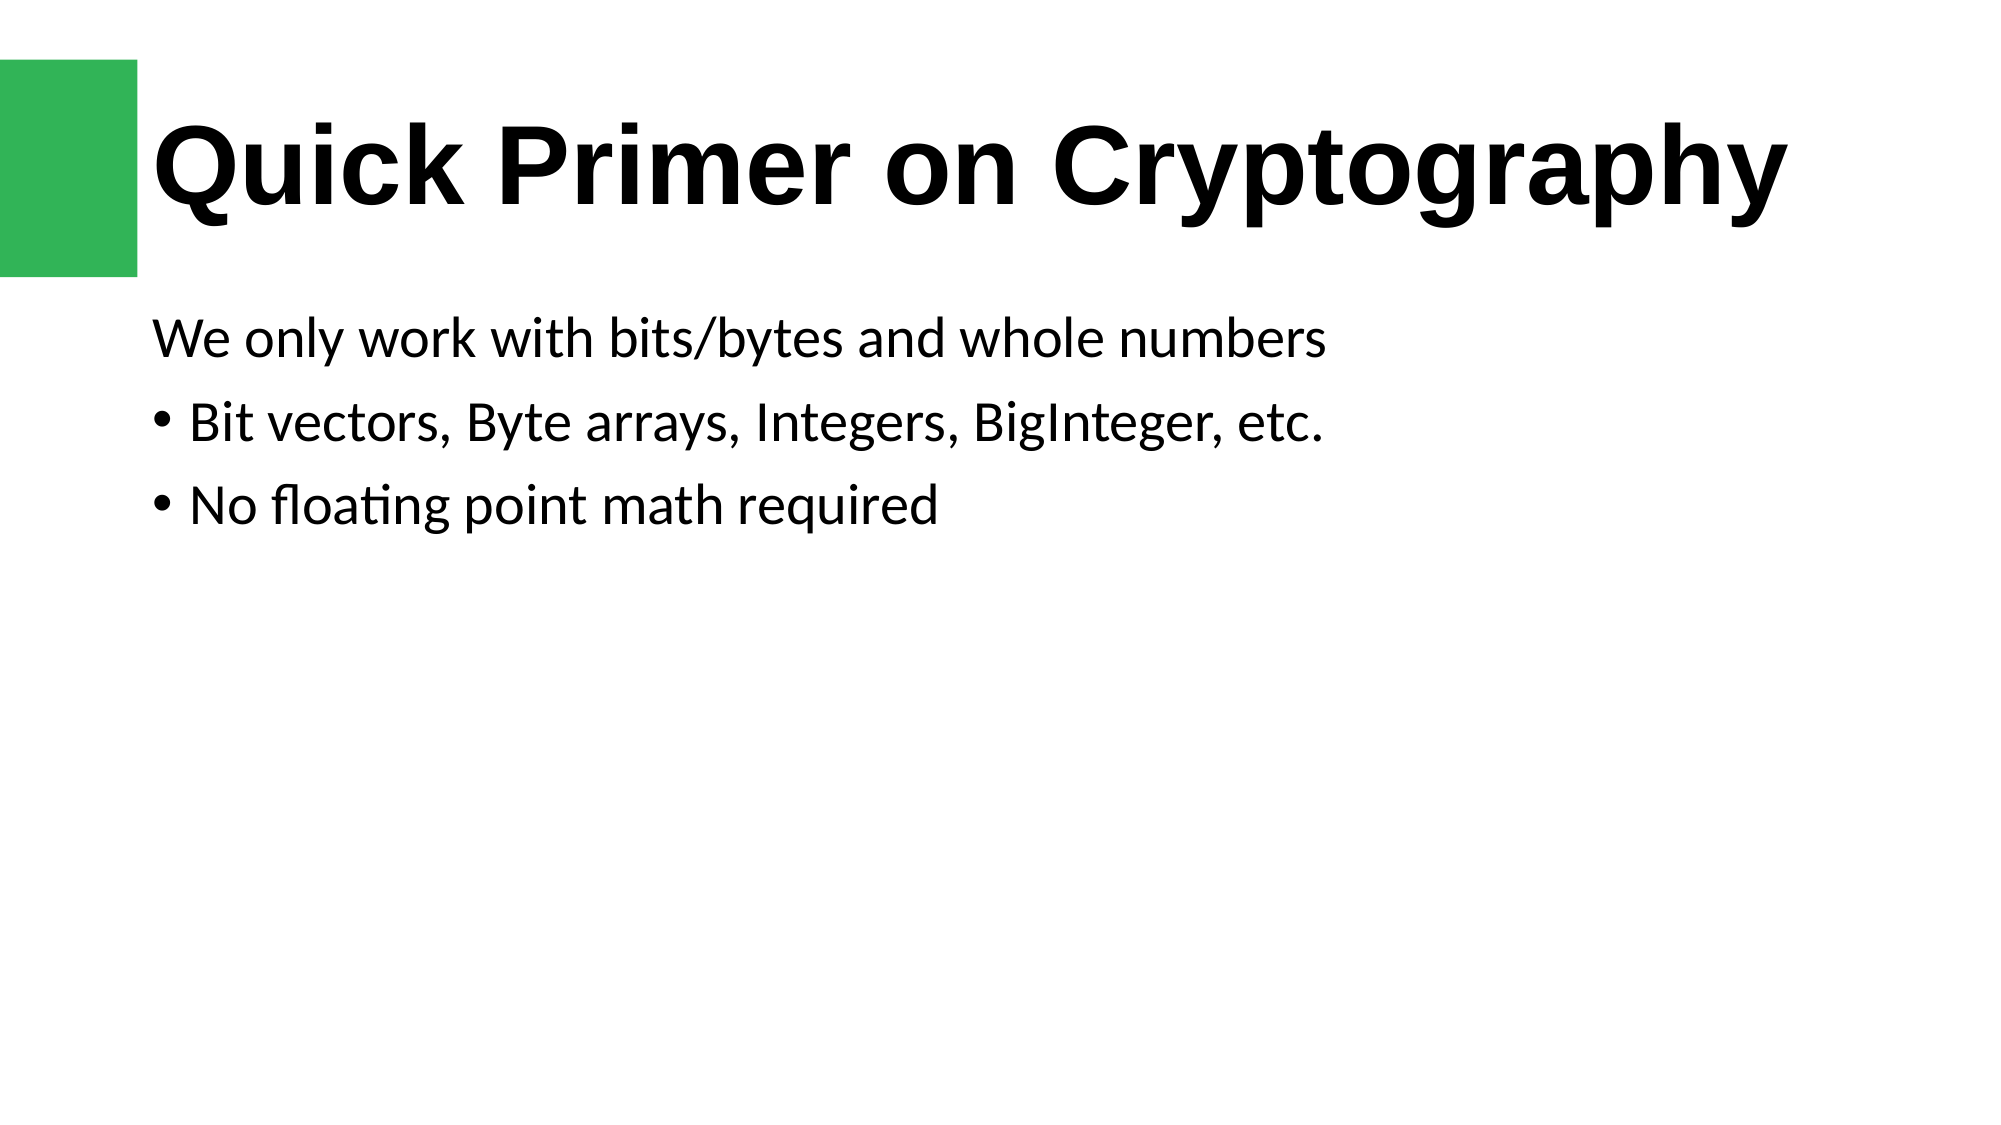

# Quick Primer on Cryptography
We only work with bits/bytes and whole numbers
Bit vectors, Byte arrays, Integers, BigInteger, etc.
No floating point math required